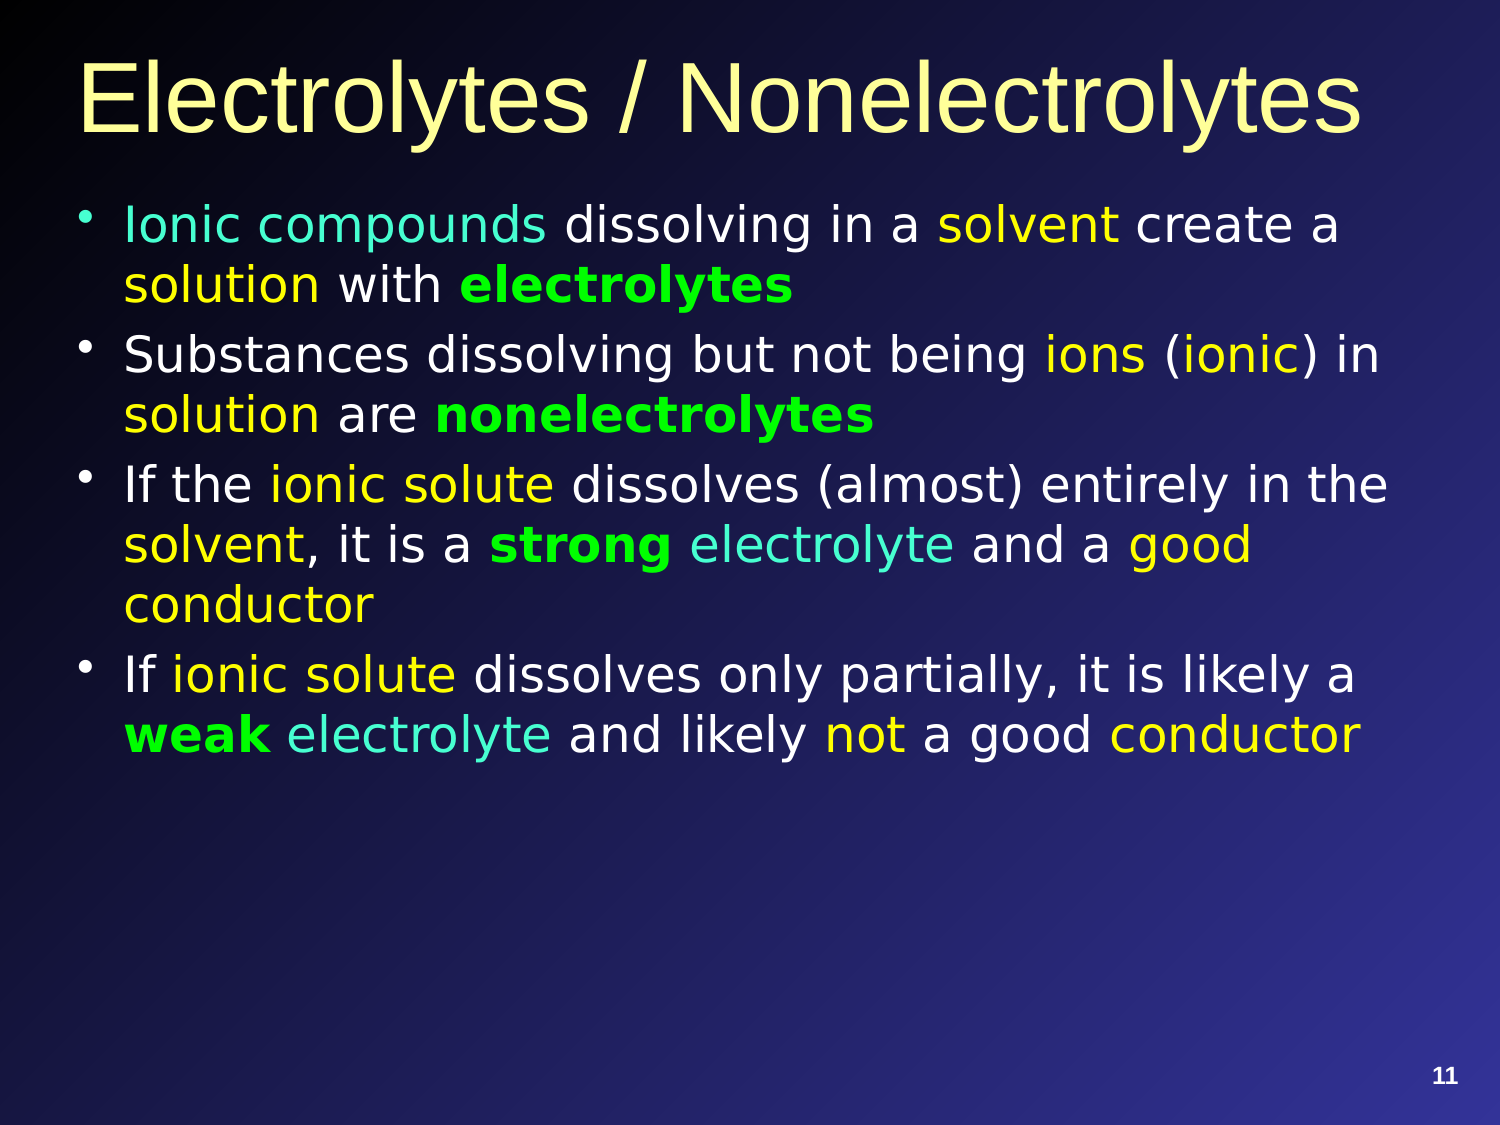

# Electrolytes / Nonelectrolytes
Ionic compounds dissolving in a solvent create a solution with electrolytes
Substances dissolving but not being ions (ionic) in solution are nonelectrolytes
If the ionic solute dissolves (almost) entirely in the solvent, it is a strong electrolyte and a good conductor
If ionic solute dissolves only partially, it is likely a weak electrolyte and likely not a good conductor
11